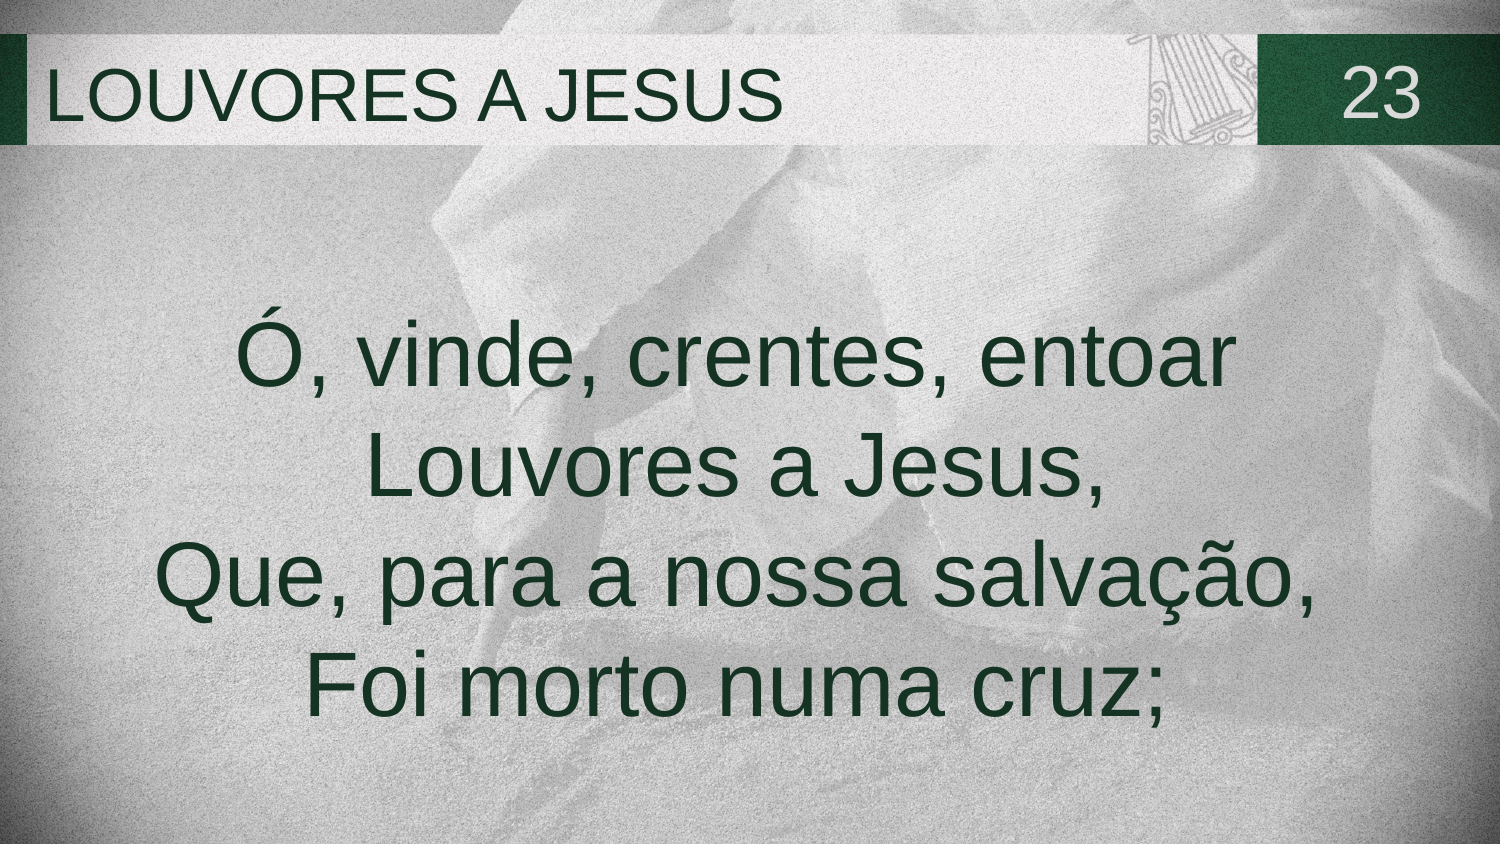

# LOUVORES A JESUS
23
Ó, vinde, crentes, entoar
Louvores a Jesus,
Que, para a nossa salvação,
Foi morto numa cruz;